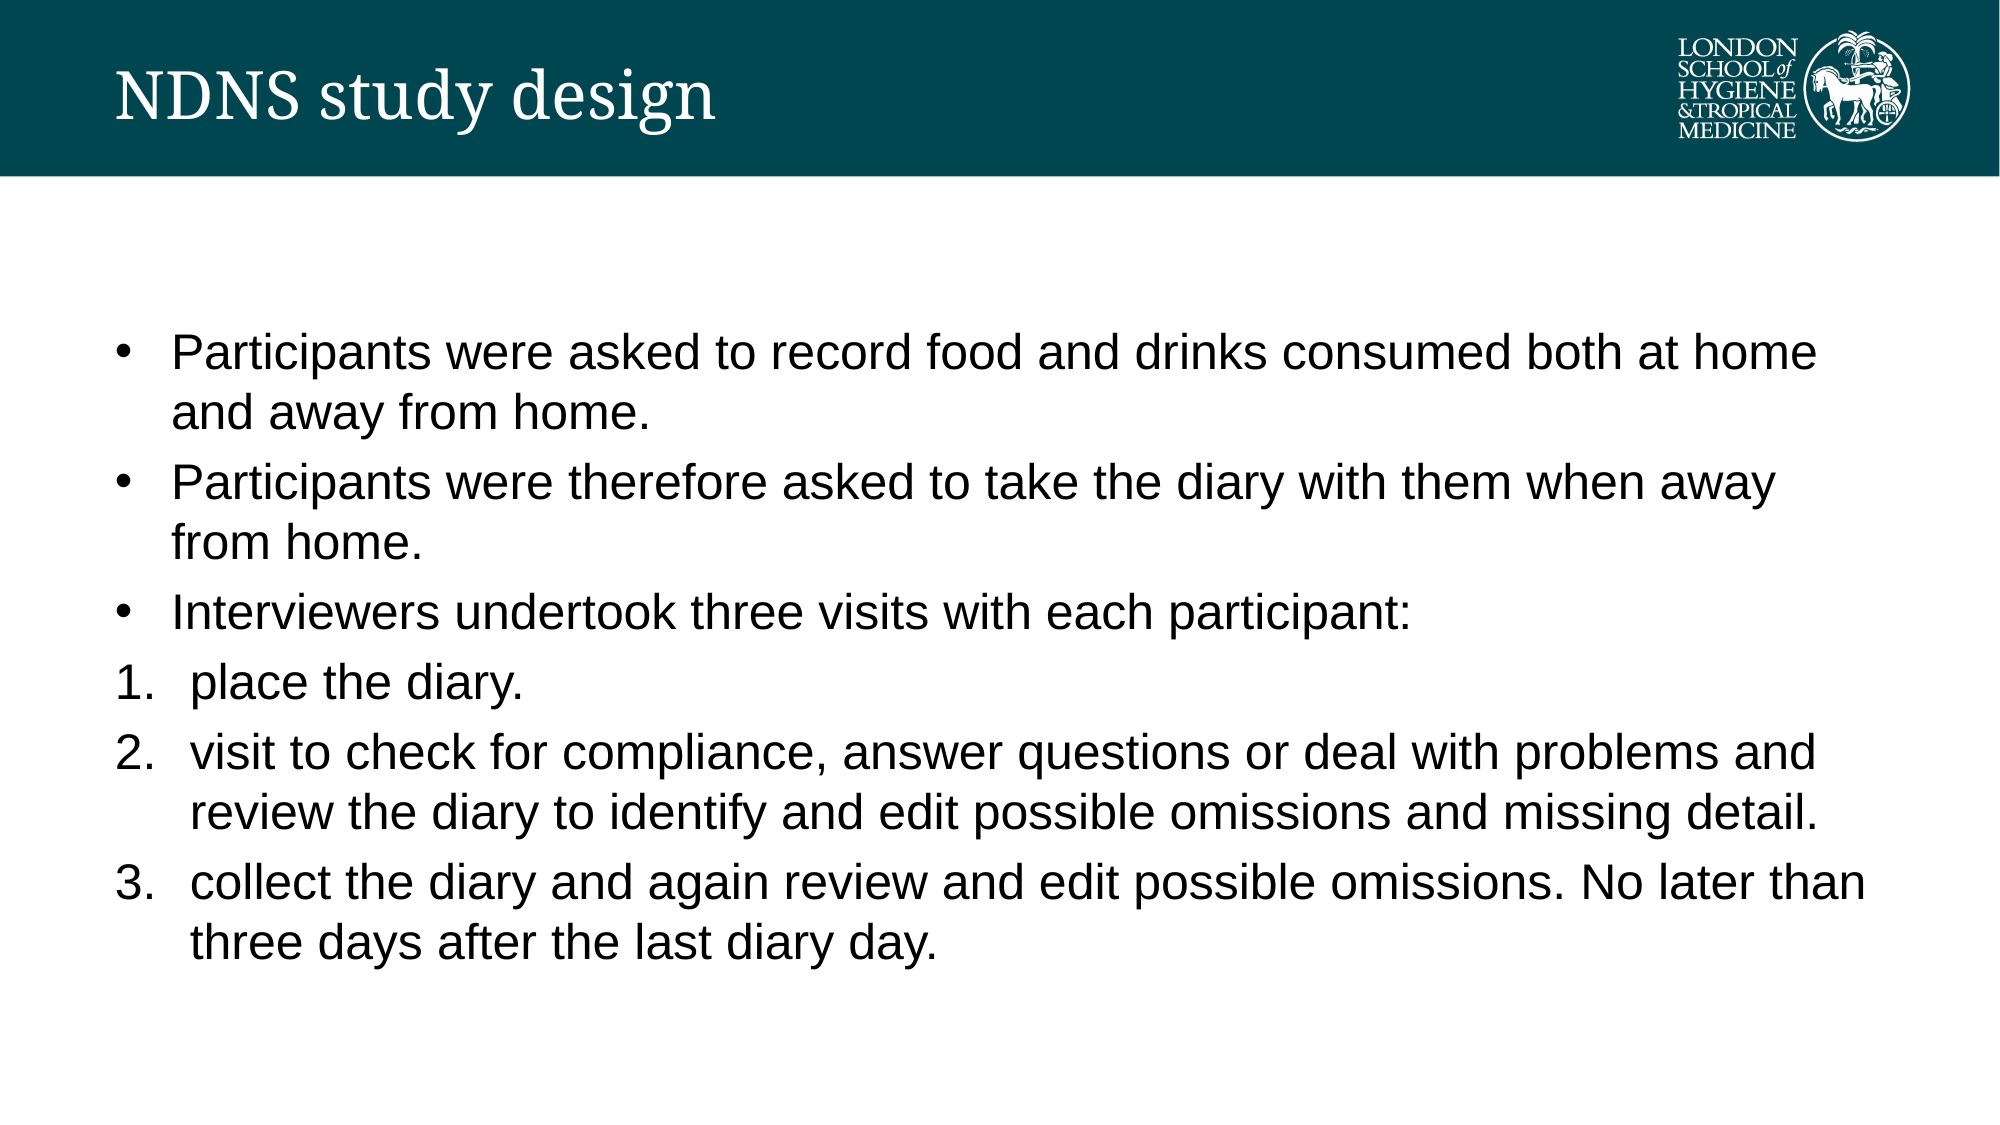

# NDNS study design

Participants were asked to record food and drinks consumed both at home and away from home.
Participants were therefore asked to take the diary with them when away from home.
Interviewers undertook three visits with each participant:
place the diary.
visit to check for compliance, answer questions or deal with problems and review the diary to identify and edit possible omissions and missing detail.
collect the diary and again review and edit possible omissions. No later than three days after the last diary day.